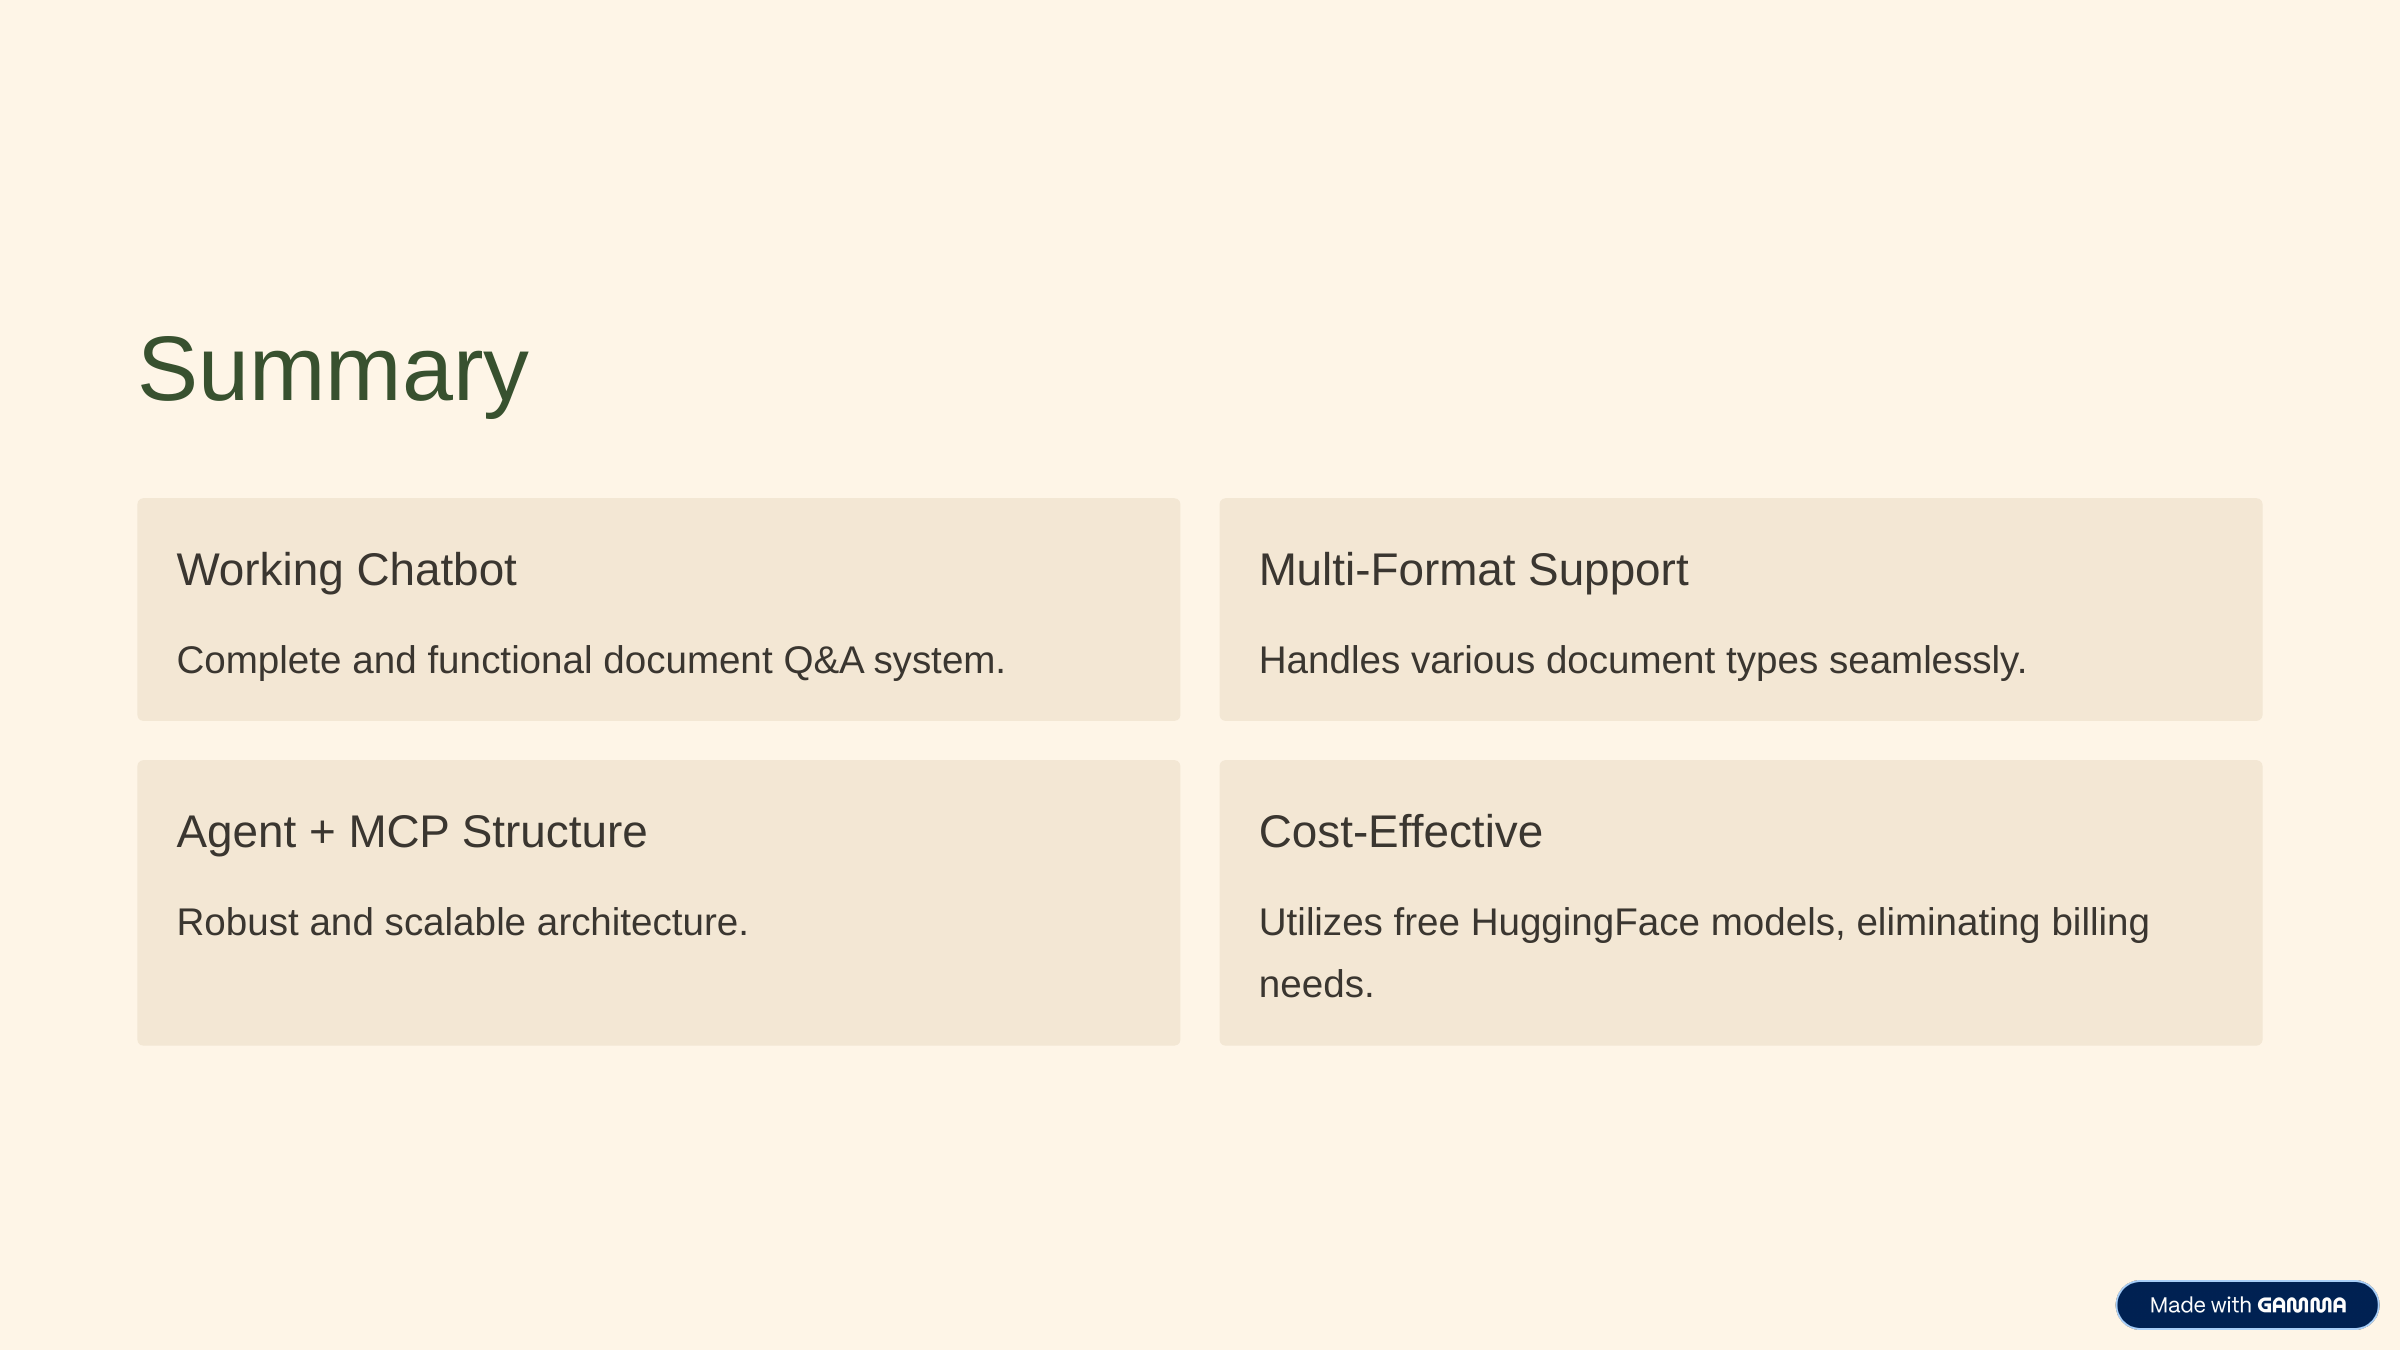

Summary

Working Chatbot
Multi-Format Support
Complete and functional document Q&A system.
Handles various document types seamlessly.

Agent + MCP Structure
Cost-Effective
Robust and scalable architecture.
Utilizes free HuggingFace models, eliminating billing needs.